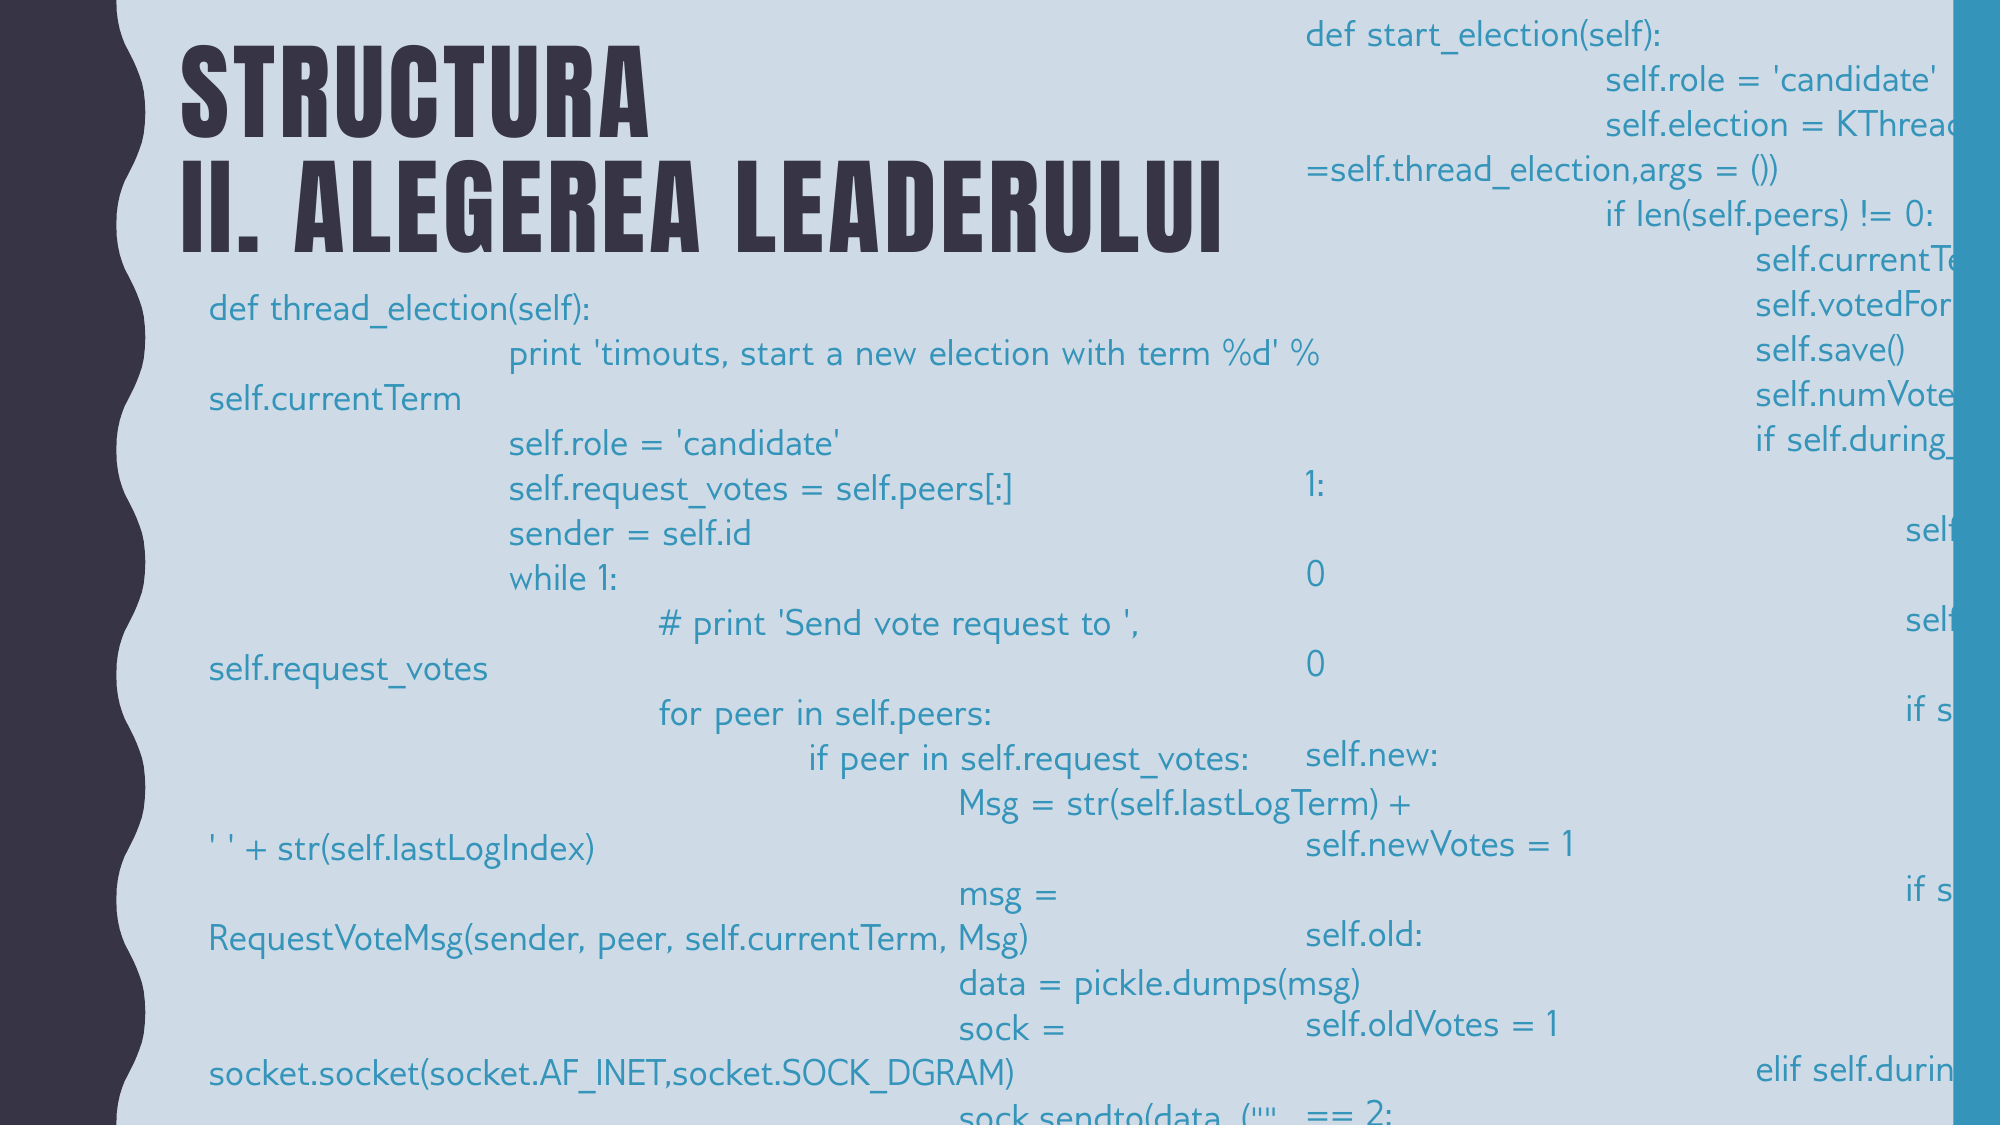

def start_election(self):
		self.role = 'candidate'
		self.election = KThread(target =self.thread_election,args = ())
		if len(self.peers) != 0:
			self.currentTerm += 1
			self.votedFor = self.id
			self.save()
			self.numVotes = 1
			if self.during_change == 1:
				self.newVotes = 0
				self.oldVotes = 0
				if self.id in self.new:
					self.newVotes = 1
				if self.id in self.old:
					self.oldVotes = 1
			elif self.during_change == 2:
				self.newVotes = 0
				if self.id in self.new:
					self.newVotes = 1
			self.election.start()
# Structura Ii. Alegerea leaderului

def thread_election(self):
		print 'timouts, start a new election with term %d' % self.currentTerm
		self.role = 'candidate'
		self.request_votes = self.peers[:]
		sender = self.id
		while 1:
			# print 'Send vote request to ', self.request_votes
			for peer in self.peers:
	 			if peer in self.request_votes:
	 				Msg = str(self.lastLogTerm) + ' ' + str(self.lastLogIndex)
	 				msg = RequestVoteMsg(sender, peer, self.currentTerm, Msg)
	 				data = pickle.dumps(msg)
	 				sock = socket.socket(socket.AF_INET,socket.SOCK_DGRAM)
	 				sock.sendto(data, ("", self.addressbook[peer]))
 			time.sleep(1) # wait for servers to receive